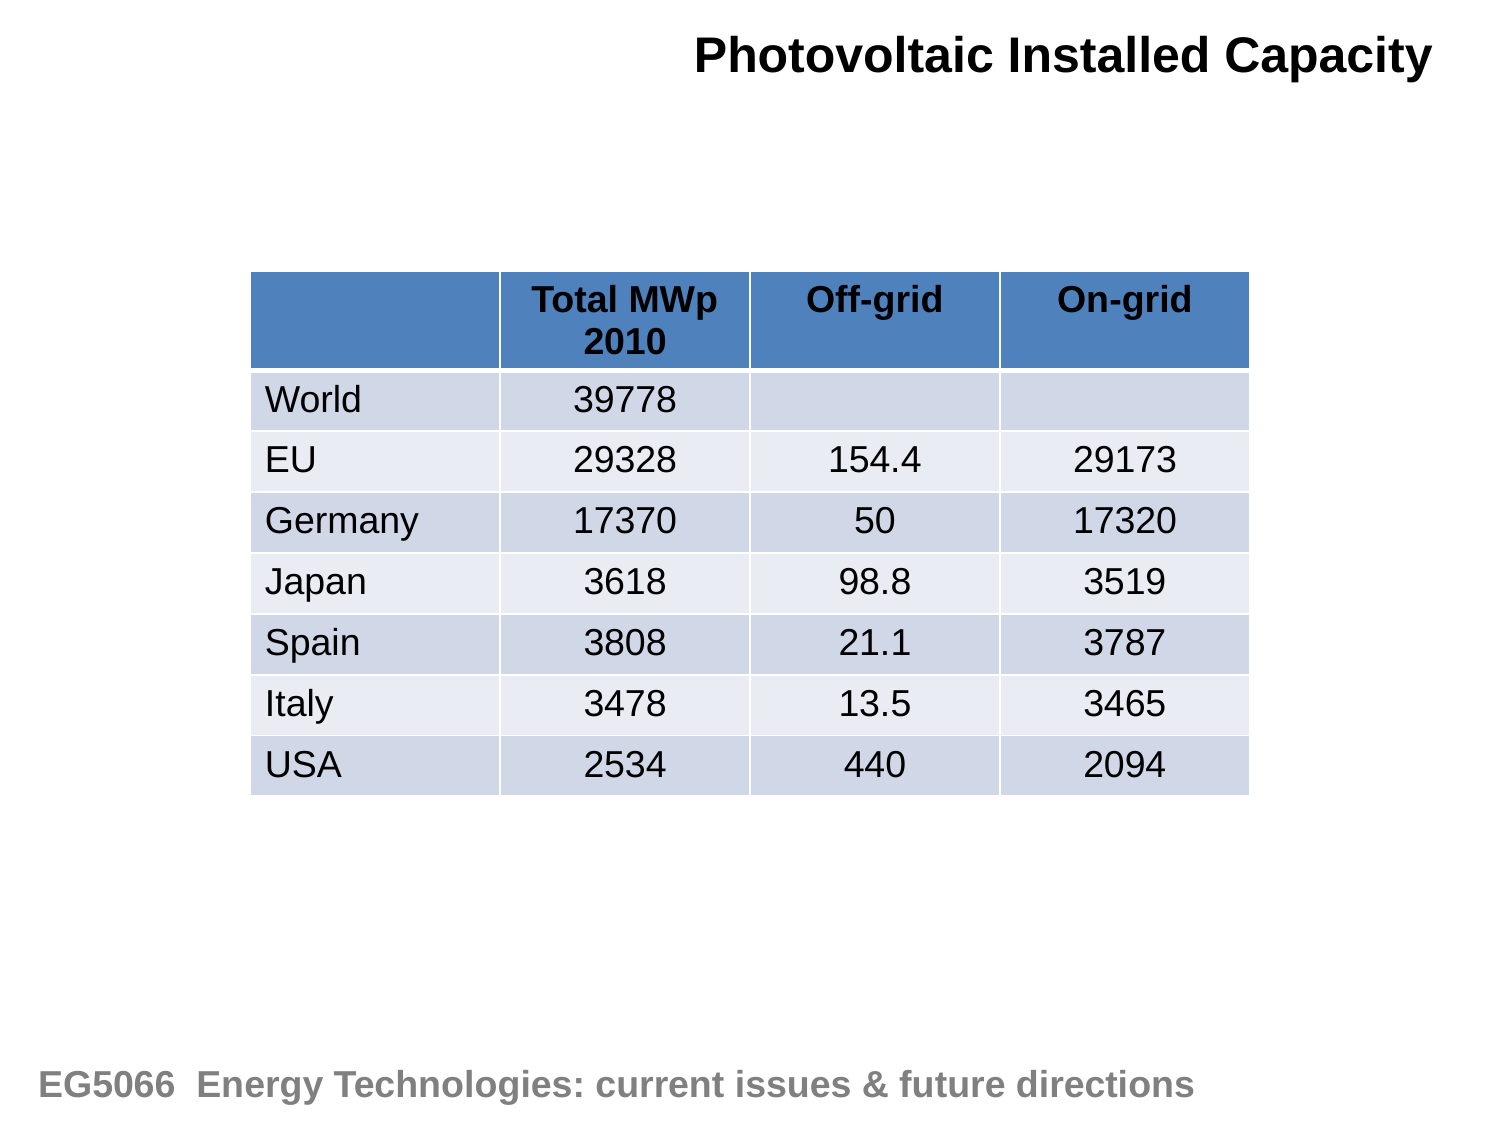

Photovoltaic Installed Capacity
|  | Total MWp 2010 | Off-grid | On-grid |
| --- | --- | --- | --- |
| World | 39778 |  |  |
| EU | 29328 | 154.4 | 29173 |
| Germany | 17370 | 50 | 17320 |
| Japan | 3618 | 98.8 | 3519 |
| Spain | 3808 | 21.1 | 3787 |
| Italy | 3478 | 13.5 | 3465 |
| USA | 2534 | 440 | 2094 |
EG5066  Energy Technologies: current issues & future directions